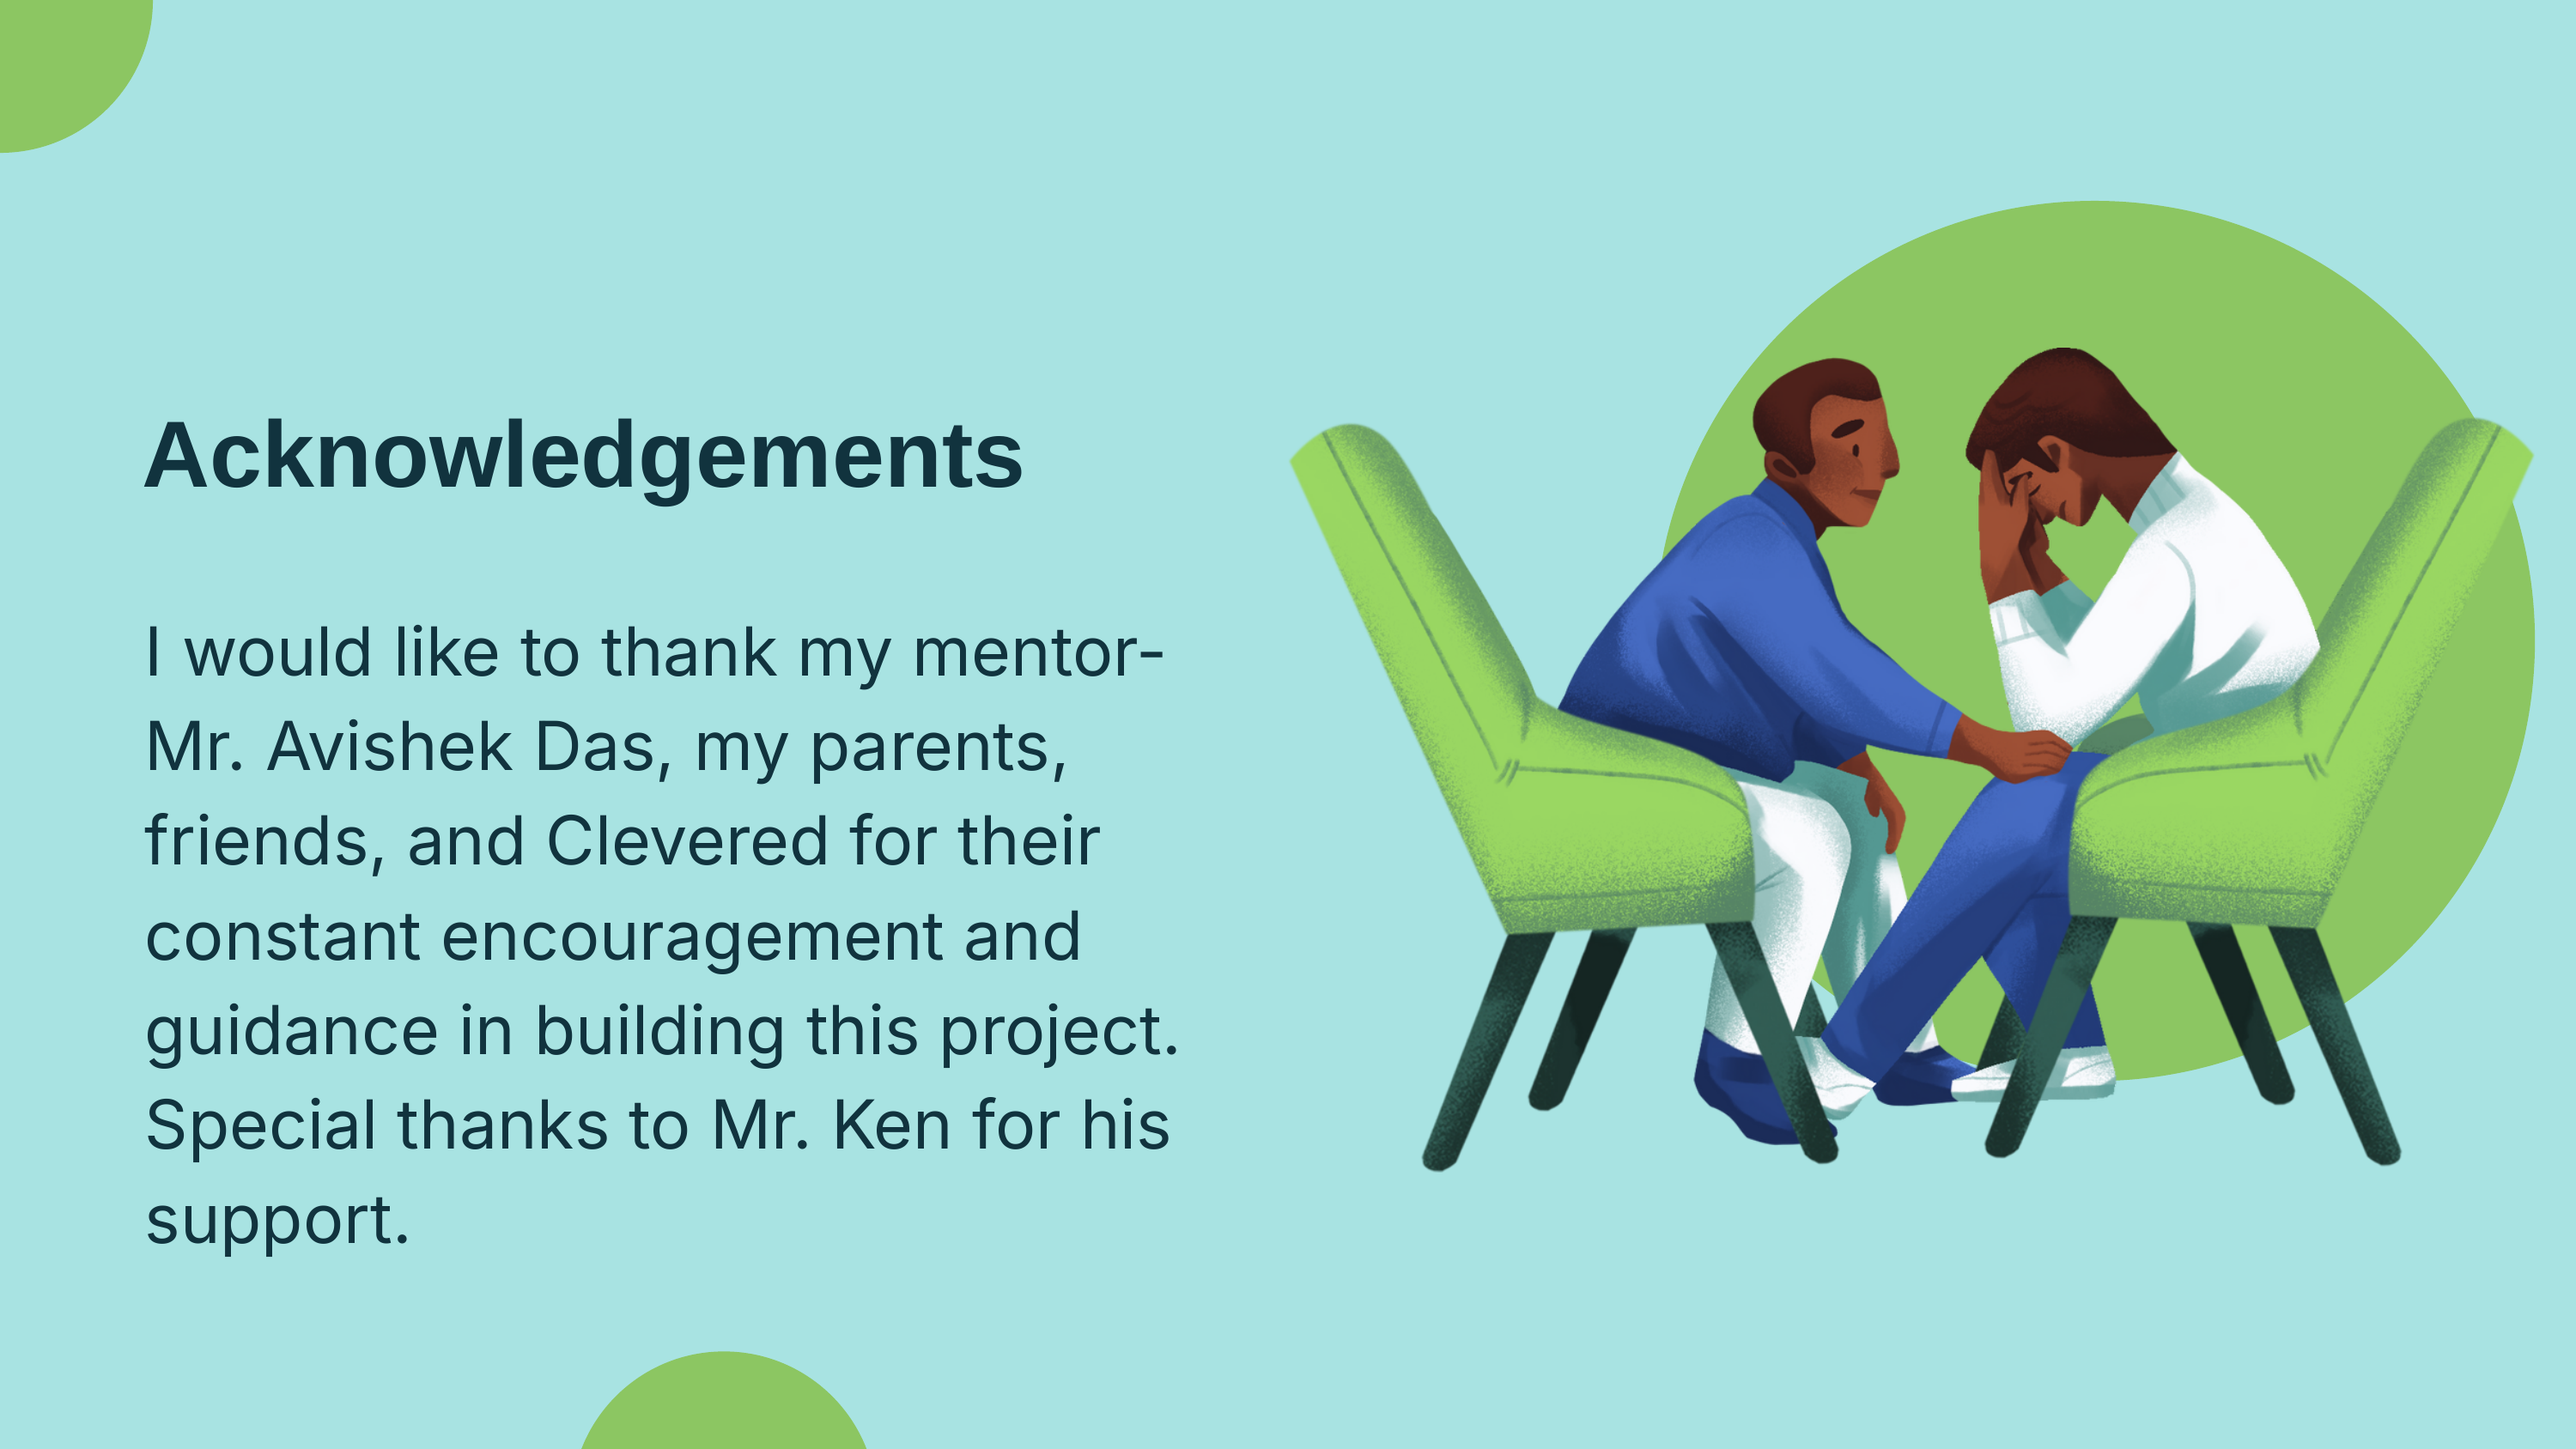

Acknowledgements
I would like to thank my mentor- Mr. Avishek Das, my parents, friends, and Clevered for their constant encouragement and guidance in building this project. Special thanks to Mr. Ken for his support.